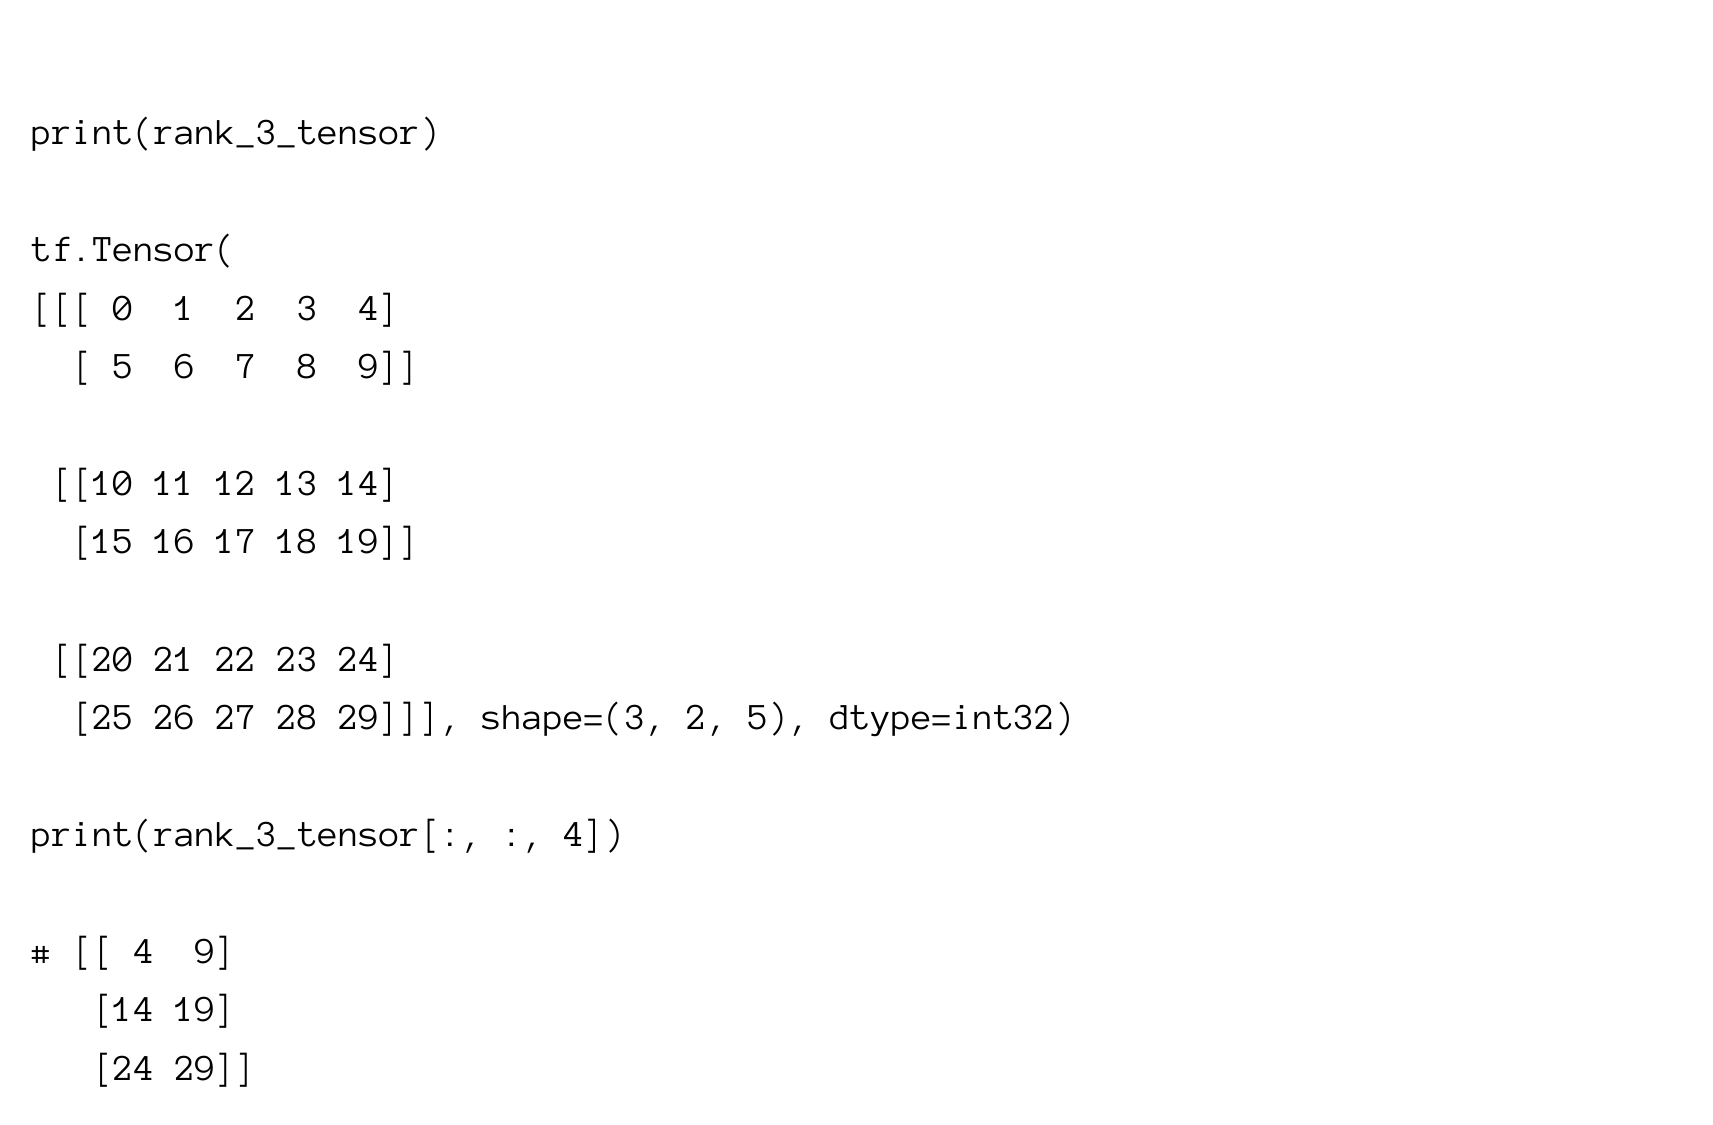

print(rank_3_tensor)

tf.Tensor(
[[[ 0  1  2  3  4]
  [ 5  6  7  8  9]]

 [[10 11 12 13 14]
  [15 16 17 18 19]]

 [[20 21 22 23 24]
  [25 26 27 28 29]]], shape=(3, 2, 5), dtype=int32)

print(rank_3_tensor[:, :, 4])

# [[ 4  9]
   [14 19]
   [24 29]]